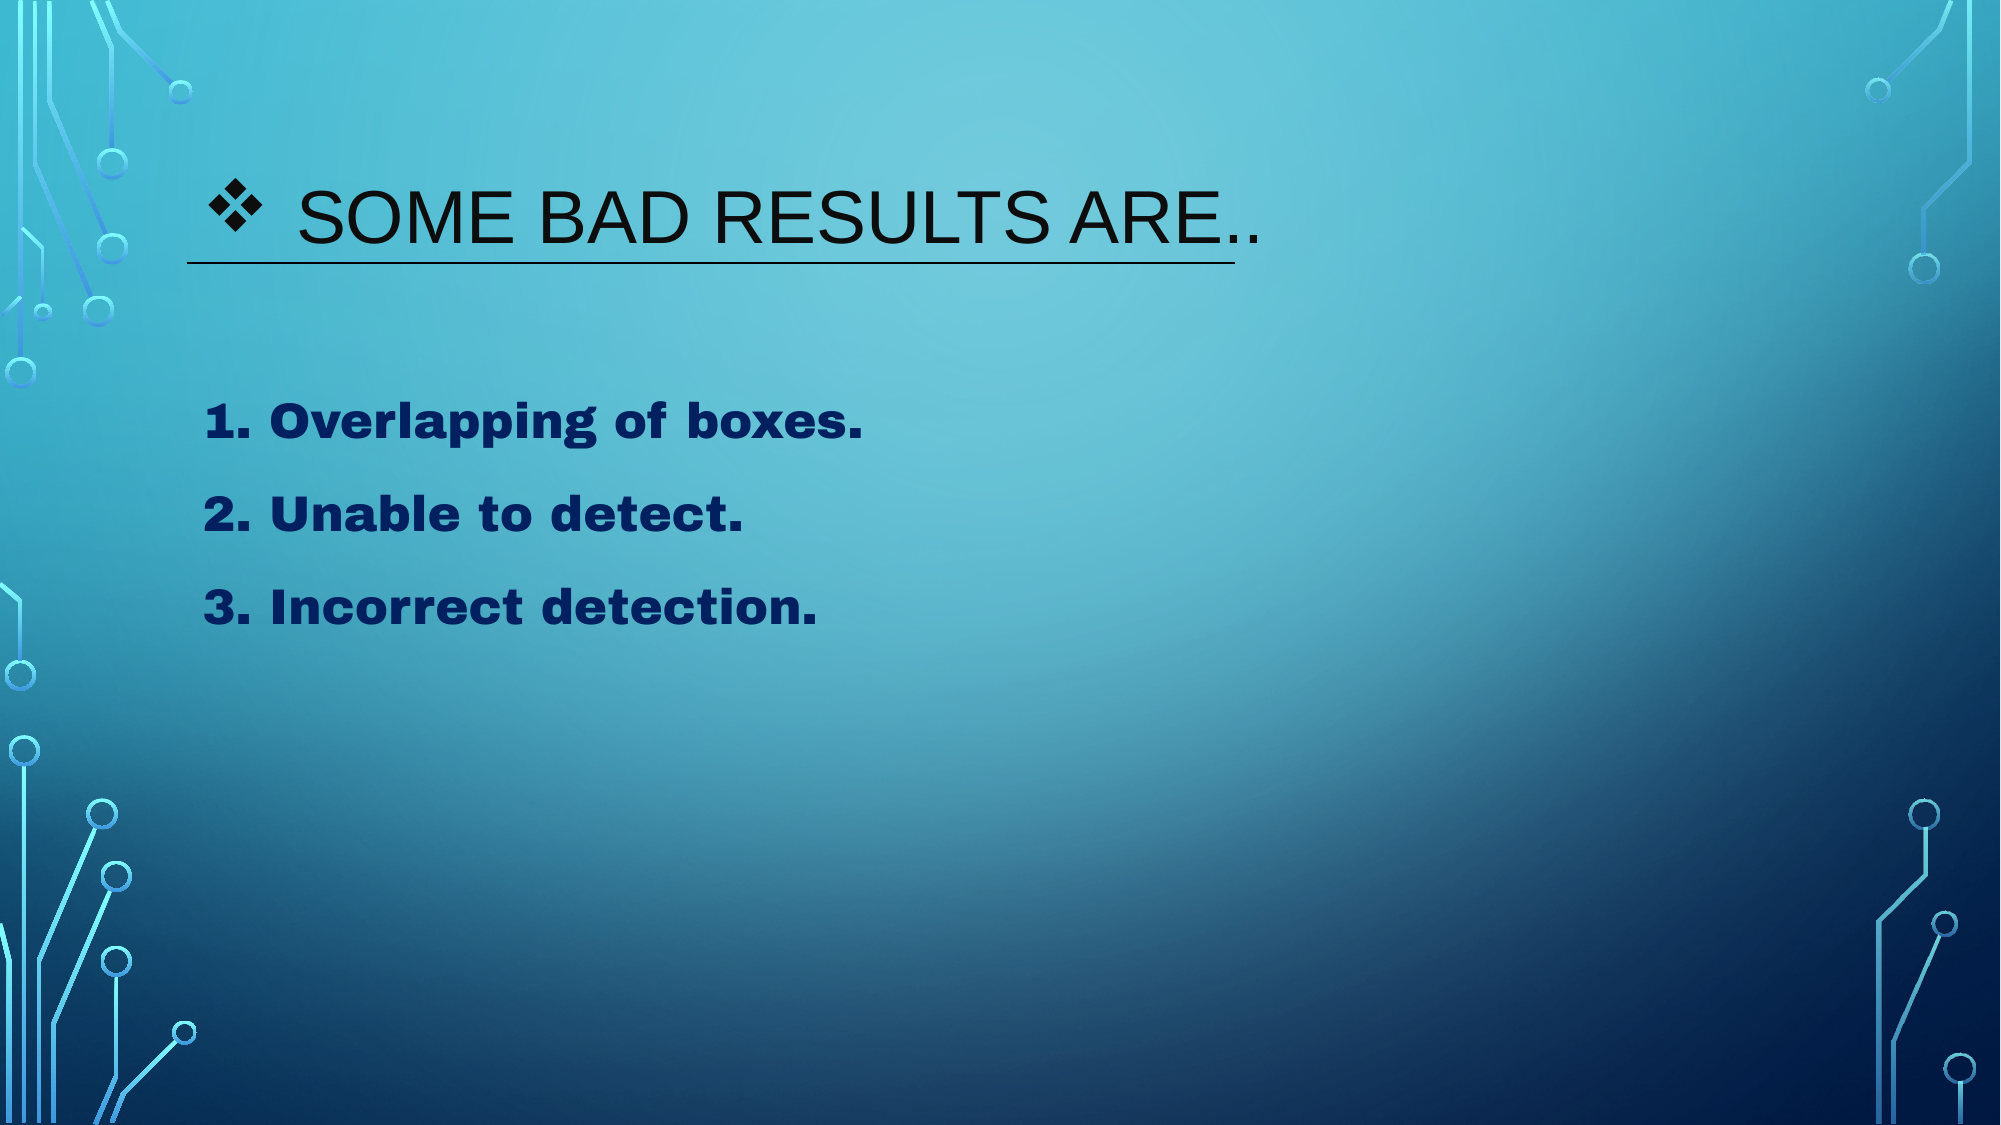

# Some bad results are..
1. Overlapping of boxes.
2. Unable to detect.
3. Incorrect detection.